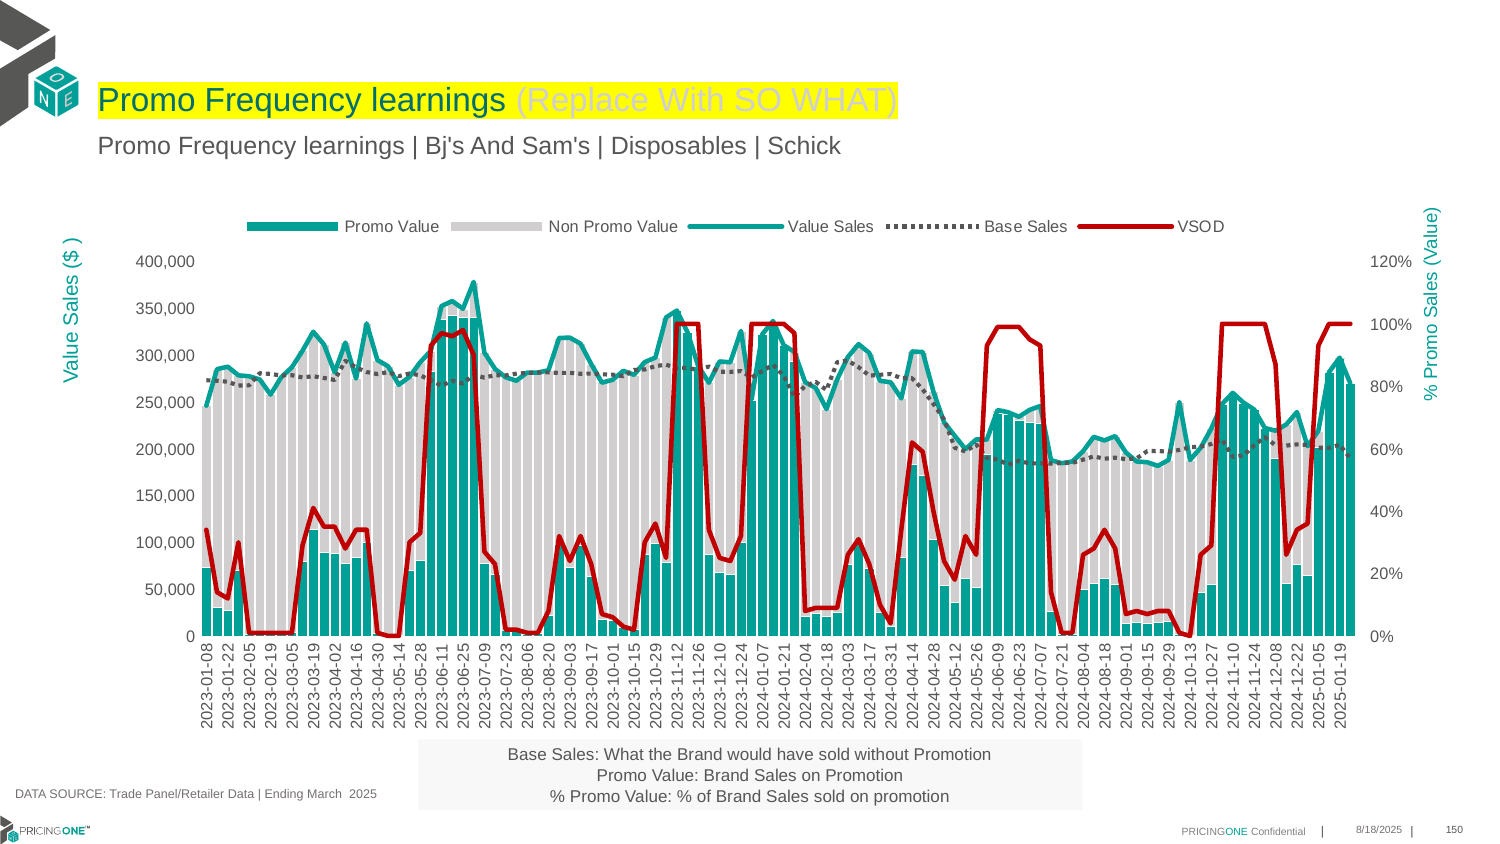

# Promo Frequency learnings (Replace With SO WHAT)
Promo Frequency learnings | Bj's And Sam's | Disposables | Schick

### Chart

| Category | Promo Value | Non Promo Value | Value Sales | Base Sales | VSOD |
|---|---|---|---|---|---|
| 44934 | 73775.0 | 172166.0 | 245941.0 | 273034.0 | 0.34 |
| 44941 | 31097.0 | 253812.0 | 284909.0 | 272517.0 | 0.14 |
| 44948 | 27142.0 | 260415.0 | 287557.0 | 271436.0 | 0.12 |
| 44955 | 70632.0 | 207675.0 | 278307.0 | 267377.0 | 0.3 |
| 44962 | 1714.0 | 275623.0 | 277337.0 | 267603.0 | 0.01 |
| 44969 | 1384.0 | 272467.0 | 273851.0 | 280571.0 | 0.01 |
| 44976 | 1785.0 | 255917.0 | 257702.0 | 279768.0 | 0.01 |
| 44983 | 1610.0 | 274637.0 | 276247.0 | 278100.0 | 0.01 |
| 44990 | 3408.0 | 283508.0 | 286916.0 | 278422.0 | 0.01 |
| 44997 | 79241.0 | 225339.0 | 304580.0 | 275983.0 | 0.29 |
| 45004 | 113982.0 | 210860.0 | 324842.0 | 277413.0 | 0.41 |
| 45011 | 89719.0 | 221454.0 | 311173.0 | 275469.0 | 0.35 |
| 45018 | 87998.0 | 193408.0 | 281406.0 | 273381.0 | 0.35 |
| 45025 | 77629.0 | 235665.0 | 313294.0 | 293781.0 | 0.28 |
| 45032 | 83787.0 | 191153.0 | 274940.0 | 286761.0 | 0.34 |
| 45039 | 99665.0 | 234055.0 | 333720.0 | 281823.0 | 0.34 |
| 45046 | 2798.0 | 291802.0 | 294600.0 | 279670.0 | 0.01 |
| 45053 | 1176.0 | 286827.0 | 288003.0 | 281753.0 | 0.0 |
| 45060 | 849.0 | 267320.0 | 268169.0 | 277359.0 | 0.0 |
| 45067 | 70056.0 | 206654.0 | 276710.0 | 280245.0 | 0.3 |
| 45074 | 80589.0 | 211694.0 | 292283.0 | 278333.0 | 0.33 |
| 45081 | 282388.0 | 22119.0 | 304507.0 | 272653.0 | 0.93 |
| 45088 | 338683.0 | 13587.0 | 352270.0 | 267200.0 | 0.97 |
| 45095 | 341952.0 | 15619.0 | 357571.0 | 272498.0 | 0.96 |
| 45102 | 339879.0 | 9485.0 | 349364.0 | 269590.0 | 0.98 |
| 45109 | 340173.0 | 38000.0 | 378173.0 | 278891.0 | 0.9 |
| 45116 | 77321.0 | 225292.0 | 302613.0 | 275813.0 | 0.27 |
| 45123 | 65370.0 | 219789.0 | 285159.0 | 278552.0 | 0.23 |
| 45130 | 6405.0 | 269793.0 | 276198.0 | 278122.0 | 0.02 |
| 45137 | 5913.0 | 266627.0 | 272540.0 | 280126.0 | 0.02 |
| 45144 | 1486.0 | 279771.0 | 281257.0 | 280793.0 | 0.01 |
| 45151 | 3003.0 | 278212.0 | 281215.0 | 281344.0 | 0.01 |
| 45158 | 22138.0 | 261587.0 | 283725.0 | 281441.0 | 0.08 |
| 45165 | 97781.0 | 220492.0 | 318273.0 | 280886.0 | 0.32 |
| 45172 | 73785.0 | 244728.0 | 318513.0 | 280959.0 | 0.24 |
| 45179 | 96929.0 | 215148.0 | 312077.0 | 279993.0 | 0.32 |
| 45186 | 63263.0 | 226940.0 | 290203.0 | 280193.0 | 0.23 |
| 45193 | 17853.0 | 252688.0 | 270541.0 | 279442.0 | 0.07 |
| 45200 | 16660.0 | 256861.0 | 273521.0 | 279018.0 | 0.06 |
| 45207 | 9722.0 | 273356.0 | 283078.0 | 277475.0 | 0.03 |
| 45214 | 6913.0 | 271931.0 | 278844.0 | 284107.0 | 0.02 |
| 45221 | 87075.0 | 205352.0 | 292427.0 | 284552.0 | 0.3 |
| 45228 | 98473.0 | 198815.0 | 297288.0 | 288200.0 | 0.36 |
| 45235 | 79184.0 | 260952.0 | 340136.0 | 289629.0 | 0.25 |
| 45242 | 347453.0 | 0.0 | 347453.0 | 286077.0 | 1.0 |
| 45249 | 324416.0 | 0.0 | 324416.0 | 286409.0 | 1.0 |
| 45256 | 288148.0 | 302.0 | 288450.0 | 283790.0 | 1.0 |
| 45263 | 87121.0 | 183301.0 | 270422.0 | 287764.0 | 0.34 |
| 45270 | 67580.0 | 225514.0 | 293094.0 | 282159.0 | 0.25 |
| 45277 | 66161.0 | 226025.0 | 292186.0 | 282029.0 | 0.24 |
| 45284 | 99697.0 | 226010.0 | 325707.0 | 282887.0 | 0.32 |
| 45291 | 251809.0 | 780.0 | 252589.0 | 275963.0 | 1.0 |
| 45298 | 322017.0 | 117.0 | 322134.0 | 283037.0 | 1.0 |
| 45305 | 336233.0 | 51.0 | 336284.0 | 289562.0 | 1.0 |
| 45312 | 310381.0 | 96.0 | 310477.0 | 277793.0 | 1.0 |
| 45319 | 293721.0 | 9508.0 | 303229.0 | 255120.0 | 0.97 |
| 45326 | 20664.0 | 250418.0 | 271082.0 | 267010.0 | 0.08 |
| 45333 | 24636.0 | 240158.0 | 264794.0 | 271370.0 | 0.09 |
| 45340 | 20991.0 | 221308.0 | 242299.0 | 262554.0 | 0.09 |
| 45347 | 25186.0 | 248725.0 | 273911.0 | 292383.0 | 0.09 |
| 45354 | 77042.0 | 220771.0 | 297813.0 | 293950.0 | 0.26 |
| 45361 | 99260.0 | 212398.0 | 311658.0 | 287070.0 | 0.31 |
| 45368 | 71859.0 | 230289.0 | 302148.0 | 277936.0 | 0.23 |
| 45375 | 24823.0 | 247648.0 | 272471.0 | 278929.0 | 0.1 |
| 45382 | 10478.0 | 260410.0 | 270888.0 | 279706.0 | 0.04 |
| 45389 | 84114.0 | 169548.0 | 253662.0 | 275230.0 | 0.34 |
| 45396 | 183068.0 | 120659.0 | 303727.0 | 275235.0 | 0.62 |
| 45403 | 171571.0 | 131631.0 | 303202.0 | 263187.0 | 0.59 |
| 45410 | 103565.0 | 157361.0 | 260926.0 | 247656.0 | 0.4 |
| 45417 | 53963.0 | 174275.0 | 228238.0 | 231316.0 | 0.24 |
| 45424 | 36041.0 | 177673.0 | 213714.0 | 201008.0 | 0.18 |
| 45431 | 61765.0 | 137772.0 | 199537.0 | 196995.0 | 0.32 |
| 45438 | 51951.0 | 157896.0 | 209847.0 | 204581.0 | 0.26 |
| 45445 | 193824.0 | 15818.0 | 209642.0 | 190107.0 | 0.93 |
| 45452 | 238147.0 | 3145.0 | 241292.0 | 188622.0 | 0.99 |
| 45459 | 236587.0 | 2297.0 | 238884.0 | 182797.0 | 0.99 |
| 45466 | 230302.0 | 3762.0 | 234064.0 | 187027.0 | 0.99 |
| 45473 | 228001.0 | 13365.0 | 241366.0 | 184208.0 | 0.95 |
| 45480 | 227491.0 | 18083.0 | 245574.0 | 184461.0 | 0.93 |
| 45487 | 26235.0 | 161472.0 | 187707.0 | 184051.0 | 0.14 |
| 45494 | 1270.0 | 183281.0 | 184551.0 | 184722.0 | 0.01 |
| 45501 | 1368.0 | 184928.0 | 186296.0 | 184853.0 | 0.01 |
| 45508 | 49312.0 | 147962.0 | 197274.0 | 188276.0 | 0.26 |
| 45515 | 56189.0 | 156460.0 | 212649.0 | 191790.0 | 0.28 |
| 45522 | 61690.0 | 147124.0 | 208814.0 | 189231.0 | 0.34 |
| 45529 | 54826.0 | 158578.0 | 213404.0 | 190467.0 | 0.28 |
| 45536 | 13618.0 | 182286.0 | 195904.0 | 188839.0 | 0.07 |
| 45543 | 14642.0 | 171706.0 | 186348.0 | 189565.0 | 0.08 |
| 45550 | 13438.0 | 172103.0 | 185541.0 | 197332.0 | 0.07 |
| 45557 | 14607.0 | 166994.0 | 181601.0 | 197610.0 | 0.08 |
| 45564 | 15617.0 | 172463.0 | 188080.0 | 196538.0 | 0.08 |
| 45571 | 1307.0 | 248542.0 | 249849.0 | 198652.0 | 0.01 |
| 45578 | 910.0 | 186980.0 | 187890.0 | 201537.0 | 0.0 |
| 45585 | 46520.0 | 154429.0 | 200949.0 | 202294.0 | 0.26 |
| 45592 | 54916.0 | 166645.0 | 221561.0 | 204937.0 | 0.29 |
| 45599 | 247717.0 | 0.0 | 247717.0 | 209917.0 | 1.0 |
| 45606 | 259457.0 | 181.0 | 259638.0 | 191200.0 | 1.0 |
| 45613 | 248536.0 | 633.0 | 249169.0 | 192704.0 | 1.0 |
| 45620 | 241752.0 | 19.0 | 241771.0 | 203498.0 | 1.0 |
| 45627 | 221995.0 | 24.0 | 222019.0 | 212330.0 | 1.0 |
| 45634 | 189946.0 | 29229.0 | 219175.0 | 203668.0 | 0.87 |
| 45641 | 56512.0 | 169291.0 | 225803.0 | 203296.0 | 0.26 |
| 45648 | 76181.0 | 162908.0 | 239089.0 | 204550.0 | 0.34 |
| 45655 | 65321.0 | 137342.0 | 202663.0 | 204014.0 | 0.36 |
| 45662 | 201725.0 | 17266.0 | 218991.0 | 200961.0 | 0.93 |
| 45669 | 281643.0 | 0.0 | 281643.0 | 200847.0 | 1.0 |
| 45676 | 297071.0 | 115.0 | 297186.0 | 204293.0 | 1.0 |
| 45683 | 269481.0 | 147.0 | 269628.0 | 189332.0 | 1.0 |
% Promo Sales (Value)
Value Sales ($ )
Base Sales: What the Brand would have sold without Promotion
Promo Value: Brand Sales on Promotion
% Promo Value: % of Brand Sales sold on promotion
DATA SOURCE: Trade Panel/Retailer Data | Ending March  2025

8/18/2025
150